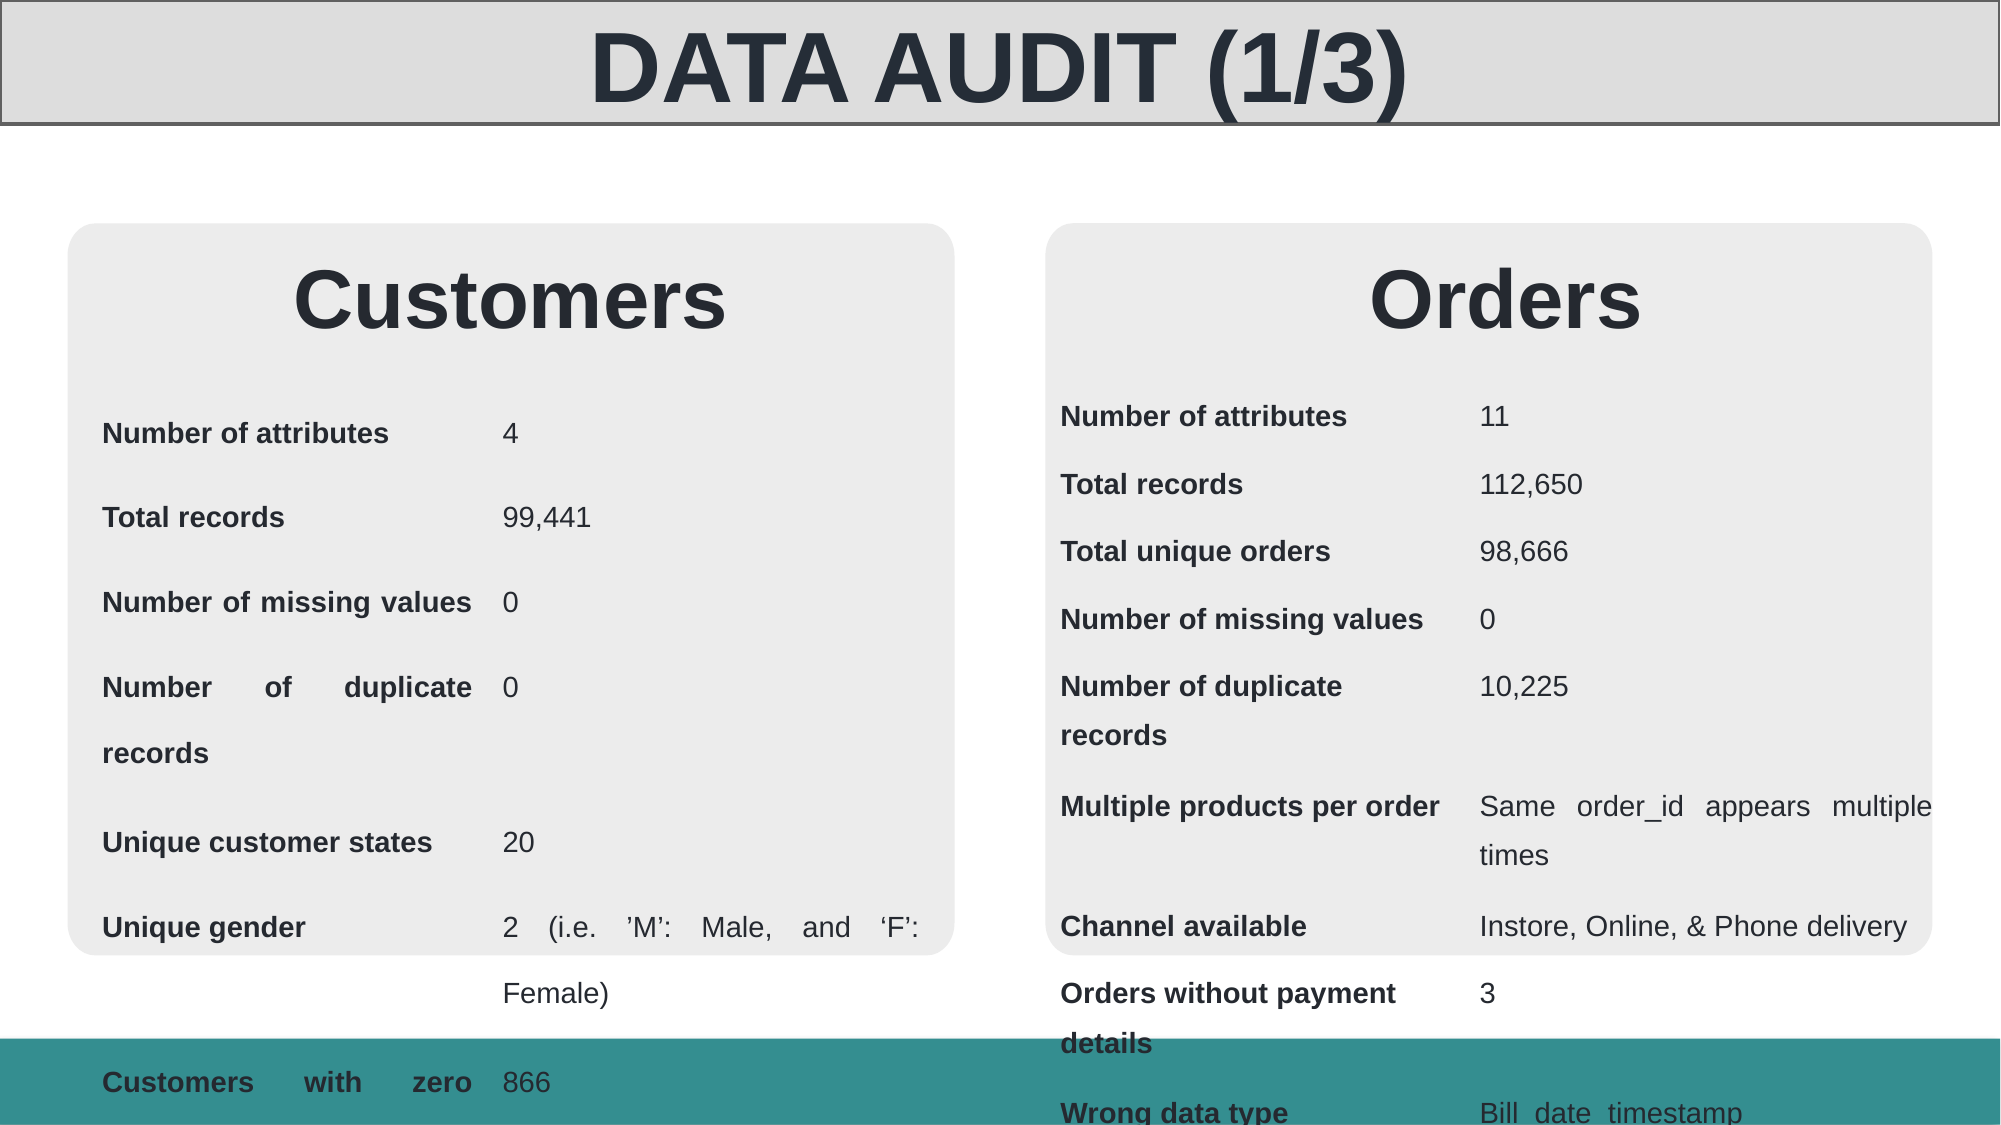

DATA AUDIT (1/3)

Customers
Orders
| Number of attributes | 4 |
| --- | --- |
| Total records | 99,441 |
| Number of missing values | 0 |
| Number of duplicate records | 0 |
| Unique customer states | 20 |
| Unique gender | 2 (i.e. ’M’: Male, and ‘F’: Female) |
| Customers with zero orders | 866 |
| Number of attributes | 11 |
| --- | --- |
| Total records | 112,650 |
| Total unique orders | 98,666 |
| Number of missing values | 0 |
| Number of duplicate records | 10,225 |
| Multiple products per order | Same order\_id appears multiple times |
| Channel available | Instore, Online, & Phone delivery |
| Orders without payment details | 3 |
| Wrong data type | Bill\_date\_timestamp |